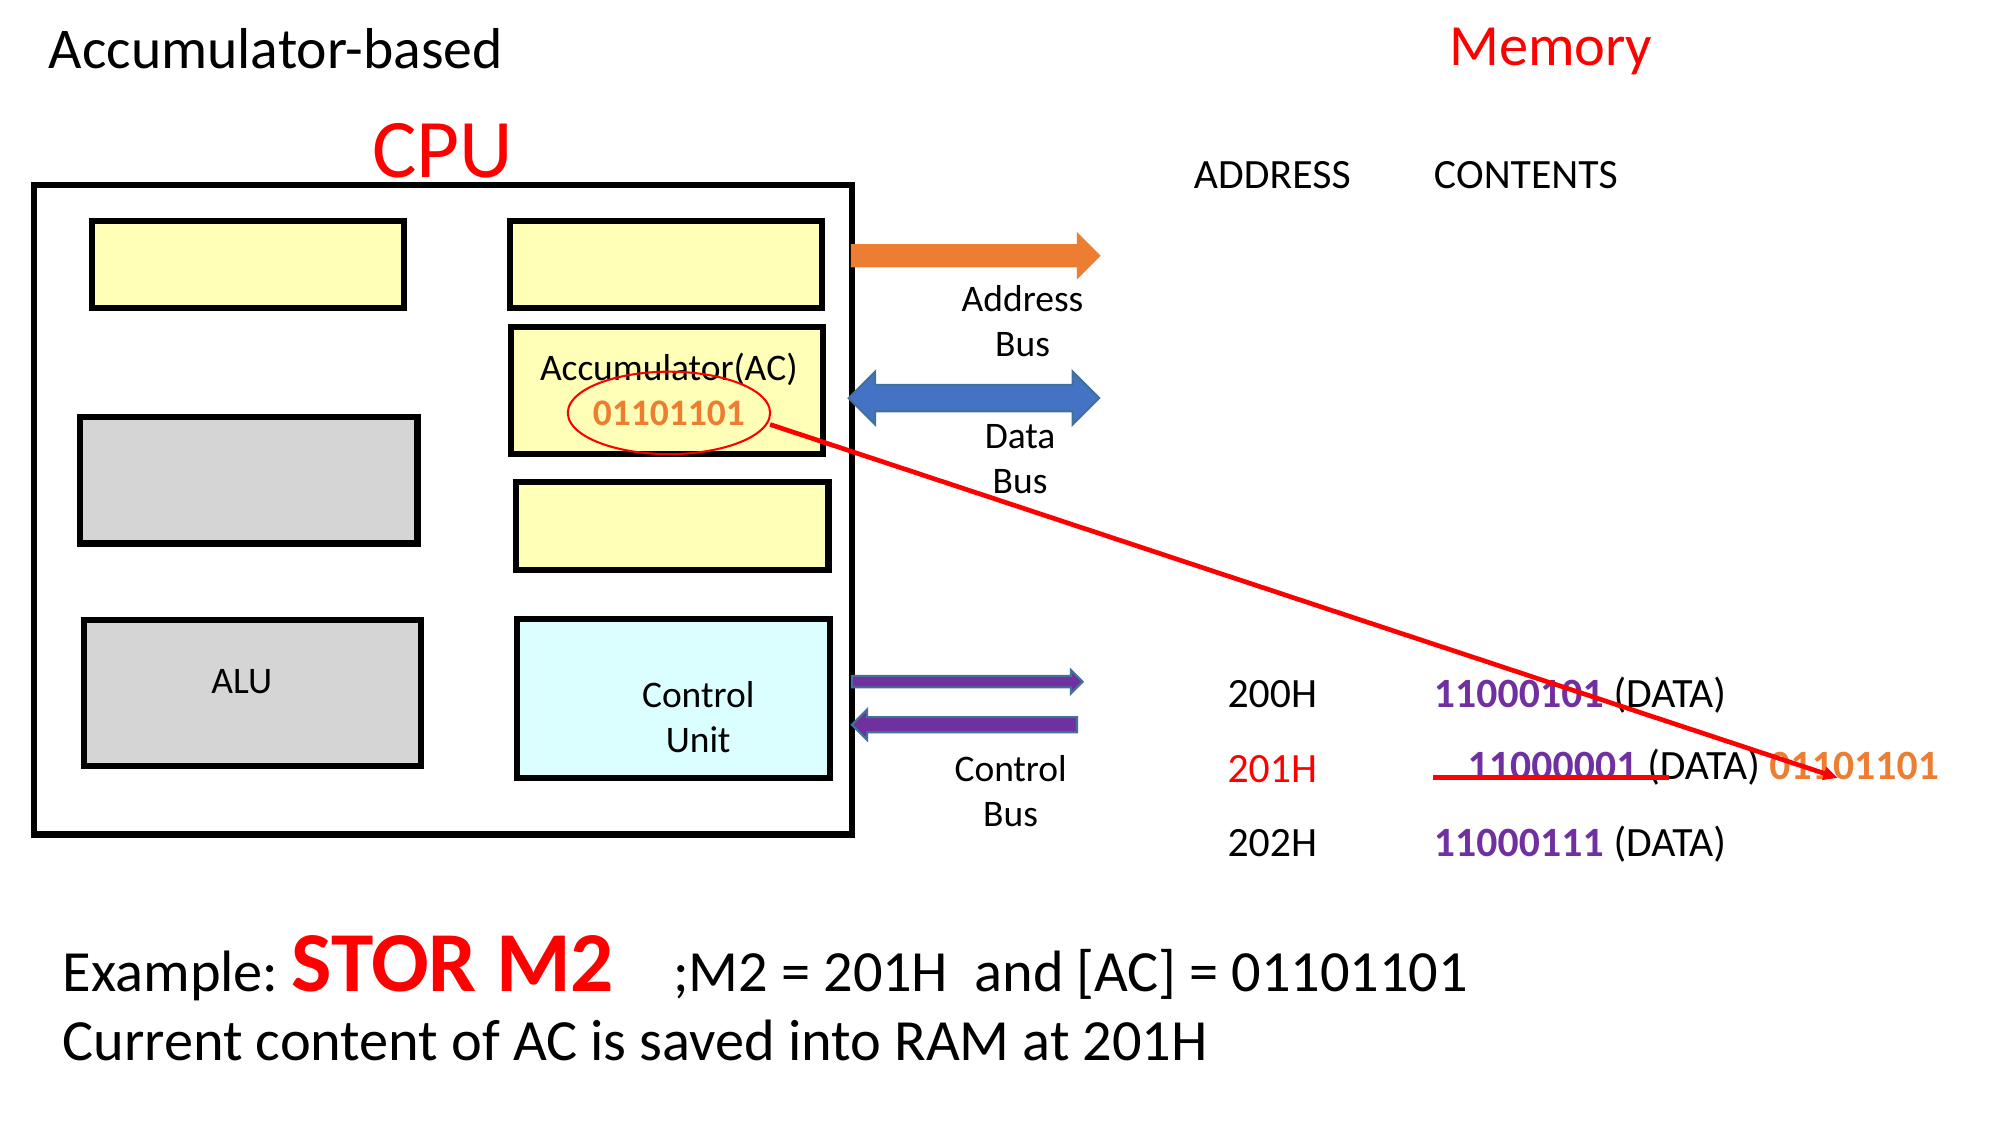

Memory
# Accumulator-based
CPU
| ADDRESS | CONTENTS |
| --- | --- |
|  |  |
|  |  |
|  |  |
|  |  |
|  |  |
|  |  |
| 200H | 11000101 (DATA) |
| 201H | 11000001 (DATA) 01101101 |
| 202H | 11000111 (DATA) |

Address
Bus

Accumulator(AC)
01101101

Data
Bus

ALU
Control
Unit

Control
Bus
Example: STOR M2    ;M2 = 201H  and [AC] = 01101101
Current content of AC is saved into RAM at 201H